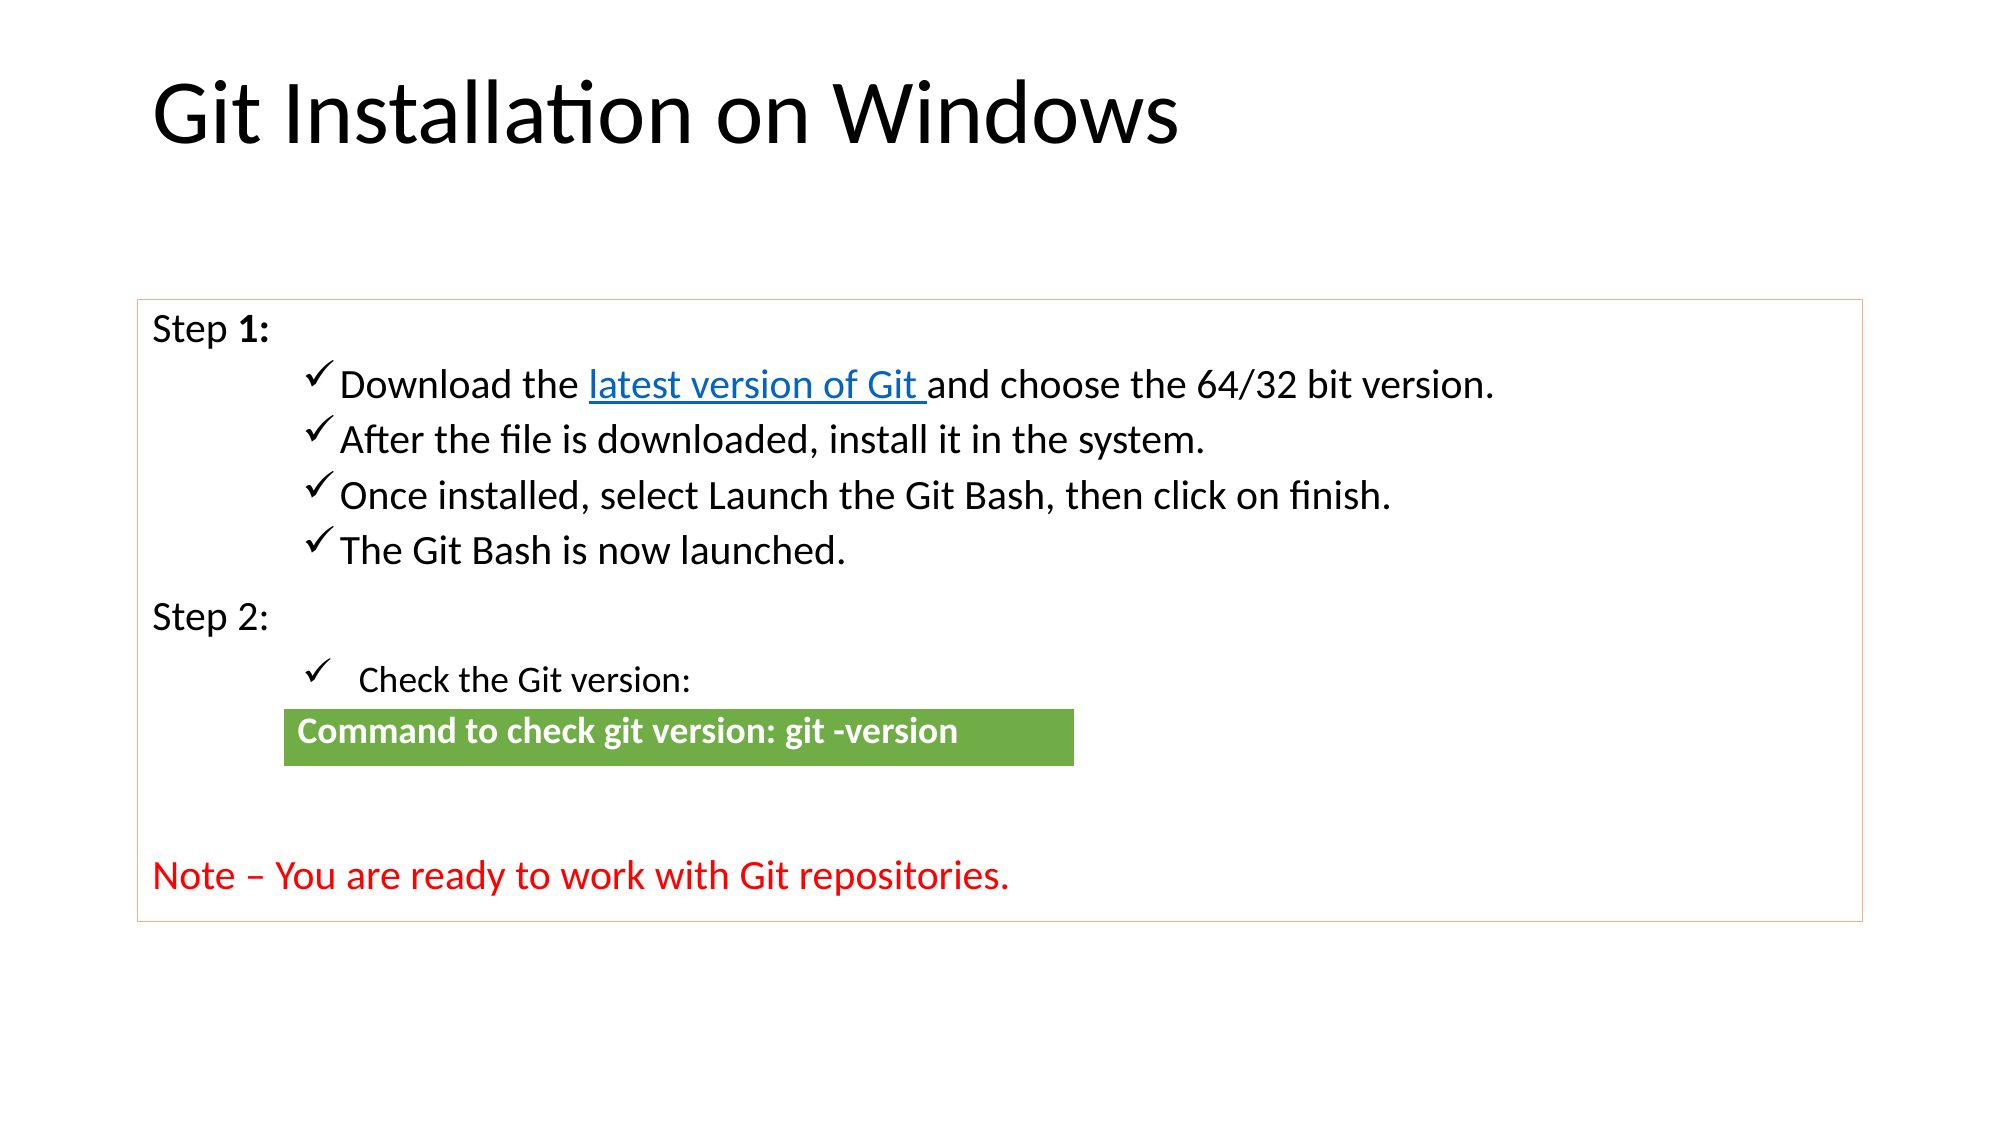

# Git Installation on Windows
Step 1:
Download the latest version of Git and choose the 64/32 bit version.
After the file is downloaded, install it in the system.
Once installed, select Launch the Git Bash, then click on finish.
The Git Bash is now launched.
Step 2:
Check the Git version:

Note – You are ready to work with Git repositories.
| Command to check git version: git -version |
| --- |